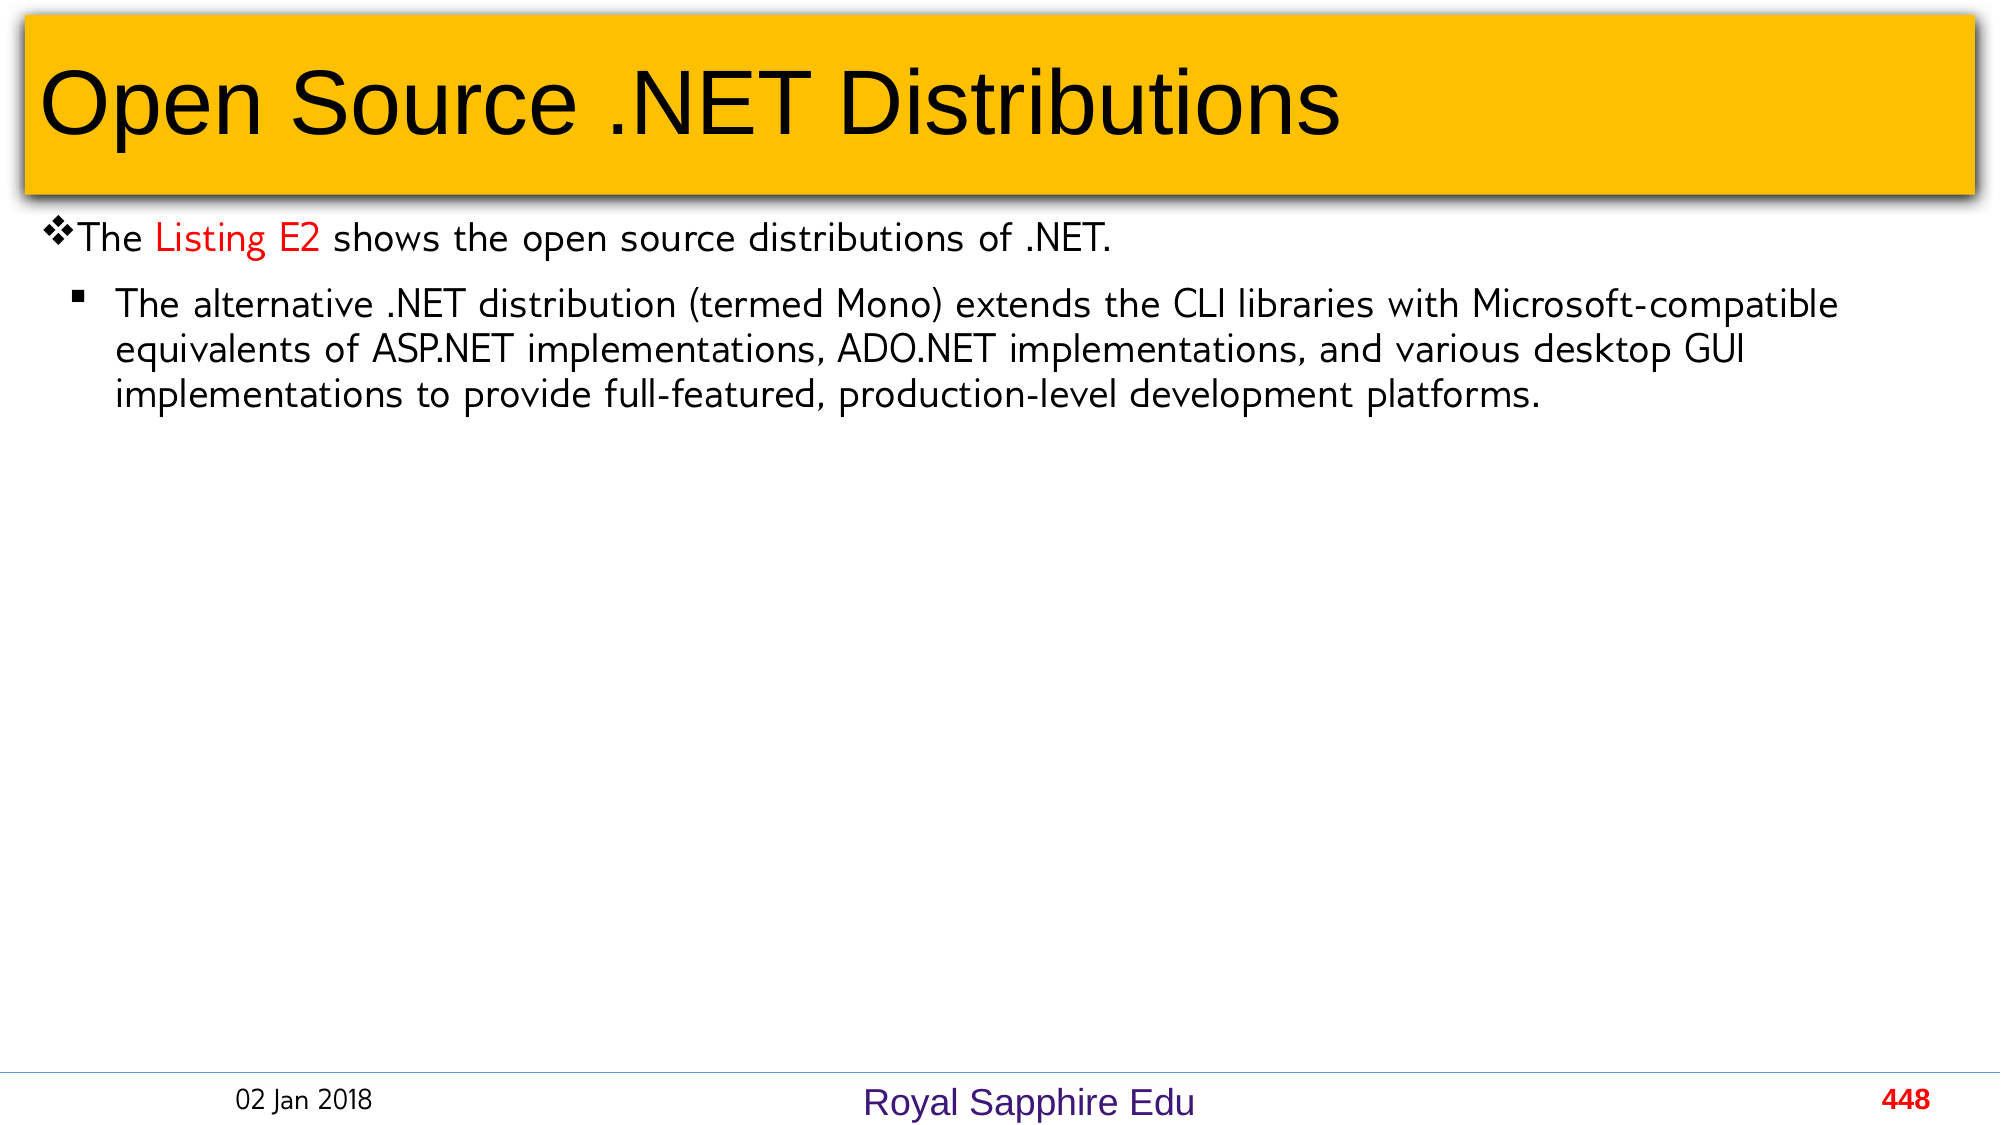

# Open Source .NET Distributions
The Listing E2 shows the open source distributions of .NET.
The alternative .NET distribution (termed Mono) extends the CLI libraries with Microsoft-compatible equivalents of ASP.NET implementations, ADO.NET implementations, and various desktop GUI implementations to provide full-featured, production-level development platforms.
02 Jan 2018
448